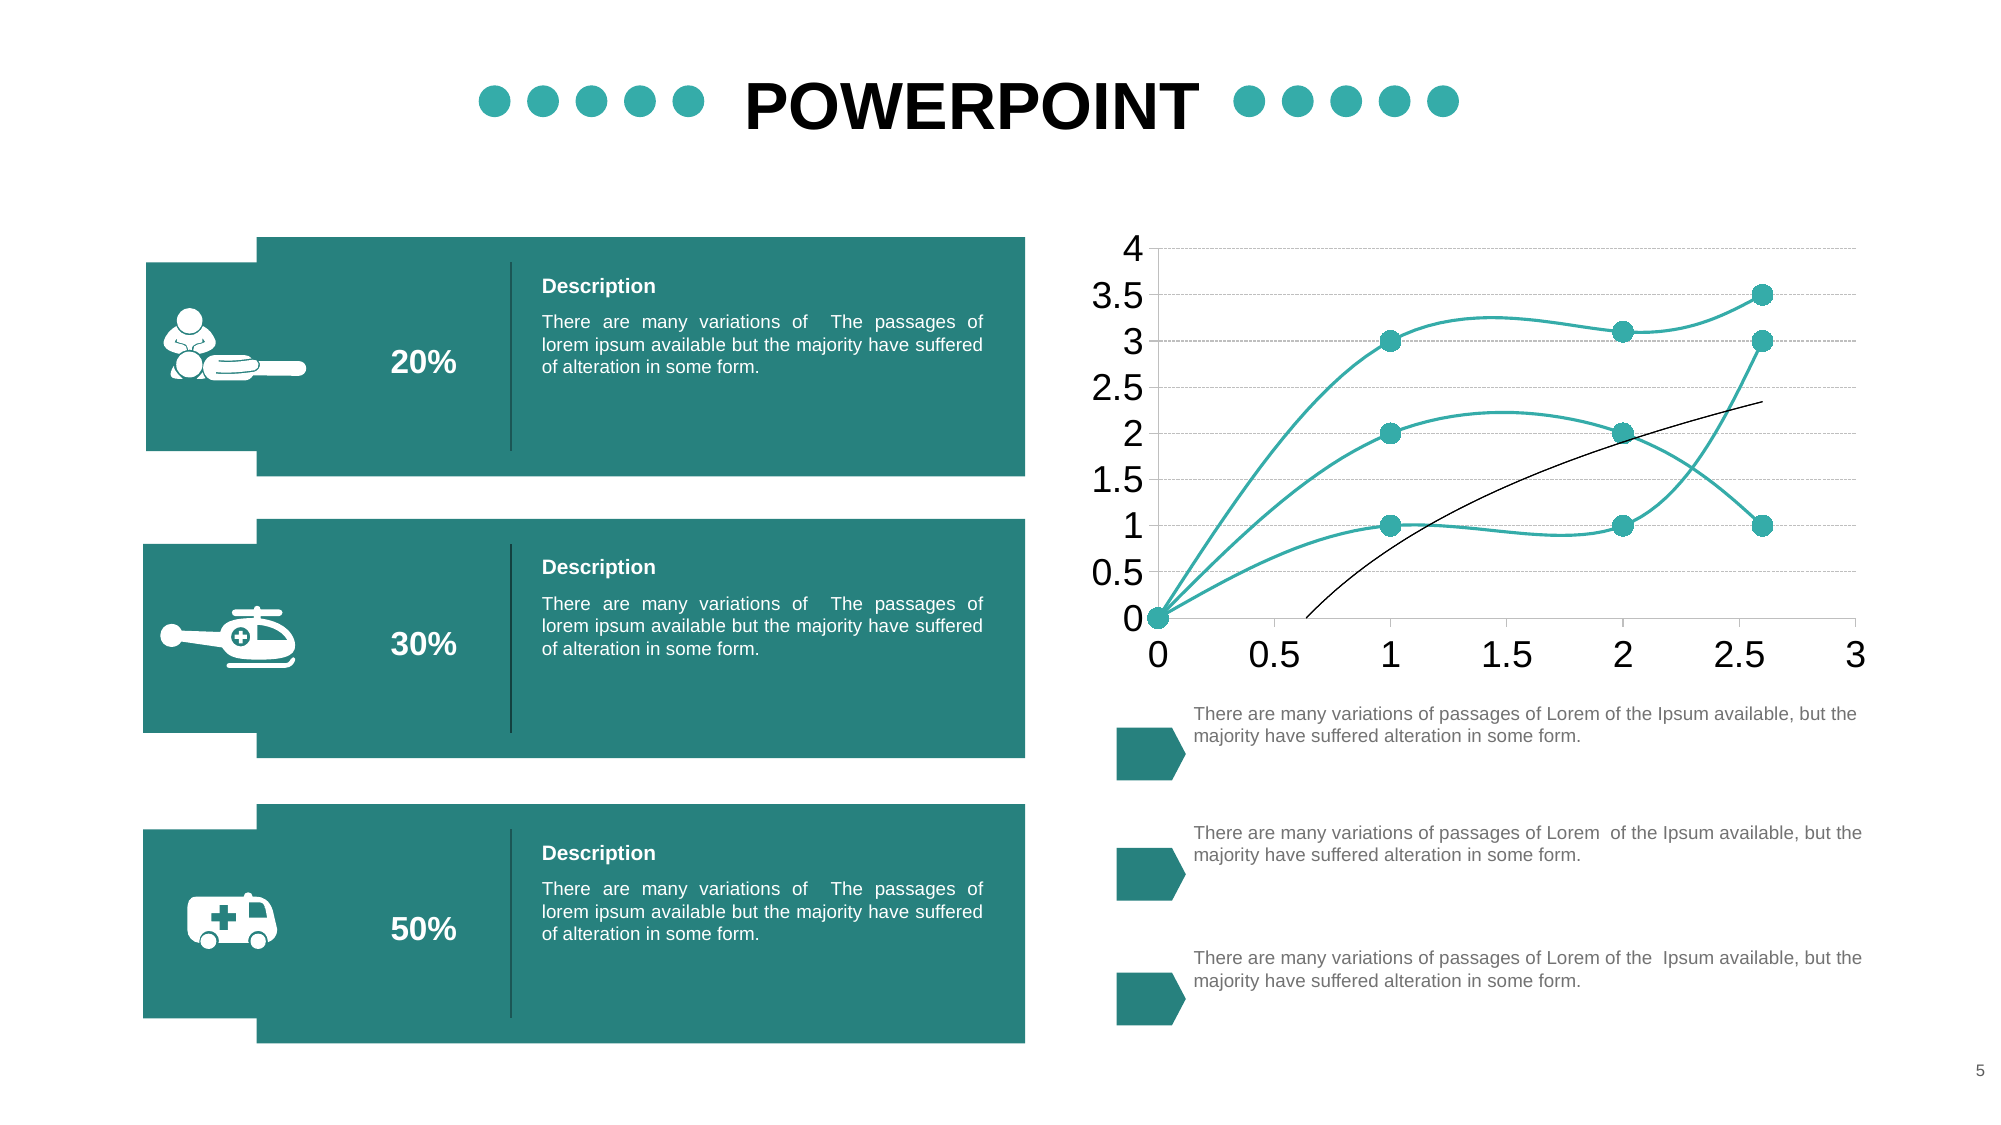

POWERPOINT

### Chart

| Category | Y-Values | Column1 | Column2 | Column3 |
|---|---|---|---|---|

Description
There are many variations of  The passages of lorem ipsum available but the majority have suffered of alteration in some form.
20%

Description
There are many variations of  The passages of lorem ipsum available but the majority have suffered of alteration in some form.
30%
There are many variations of passages of Lorem of the Ipsum available, but the majority have suffered alteration in some form.

There are many variations of passages of Lorem  of the Ipsum available, but the majority have suffered alteration in some form.

Description
There are many variations of  The passages of lorem ipsum available but the majority have suffered of alteration in some form.

50%
There are many variations of passages of Lorem of the  Ipsum available, but the majority have suffered alteration in some form.

5